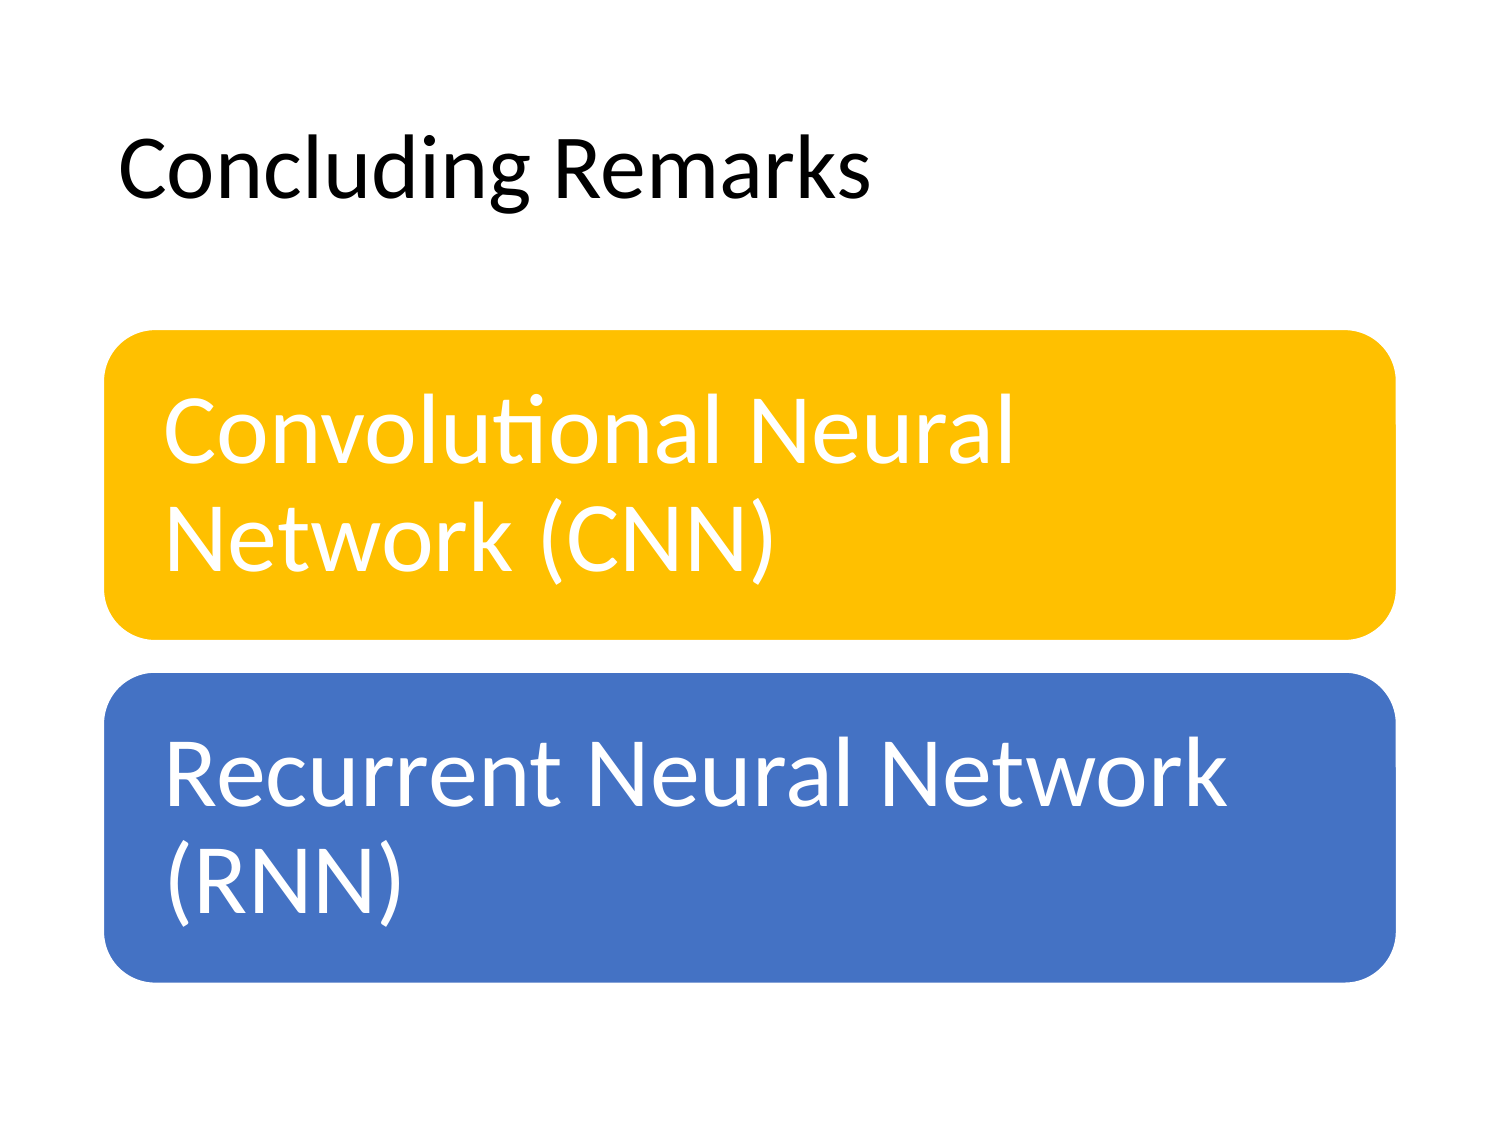

# Concluding Remarks
Convolutional Neural Network (CNN)
Recurrent Neural Network (RNN)